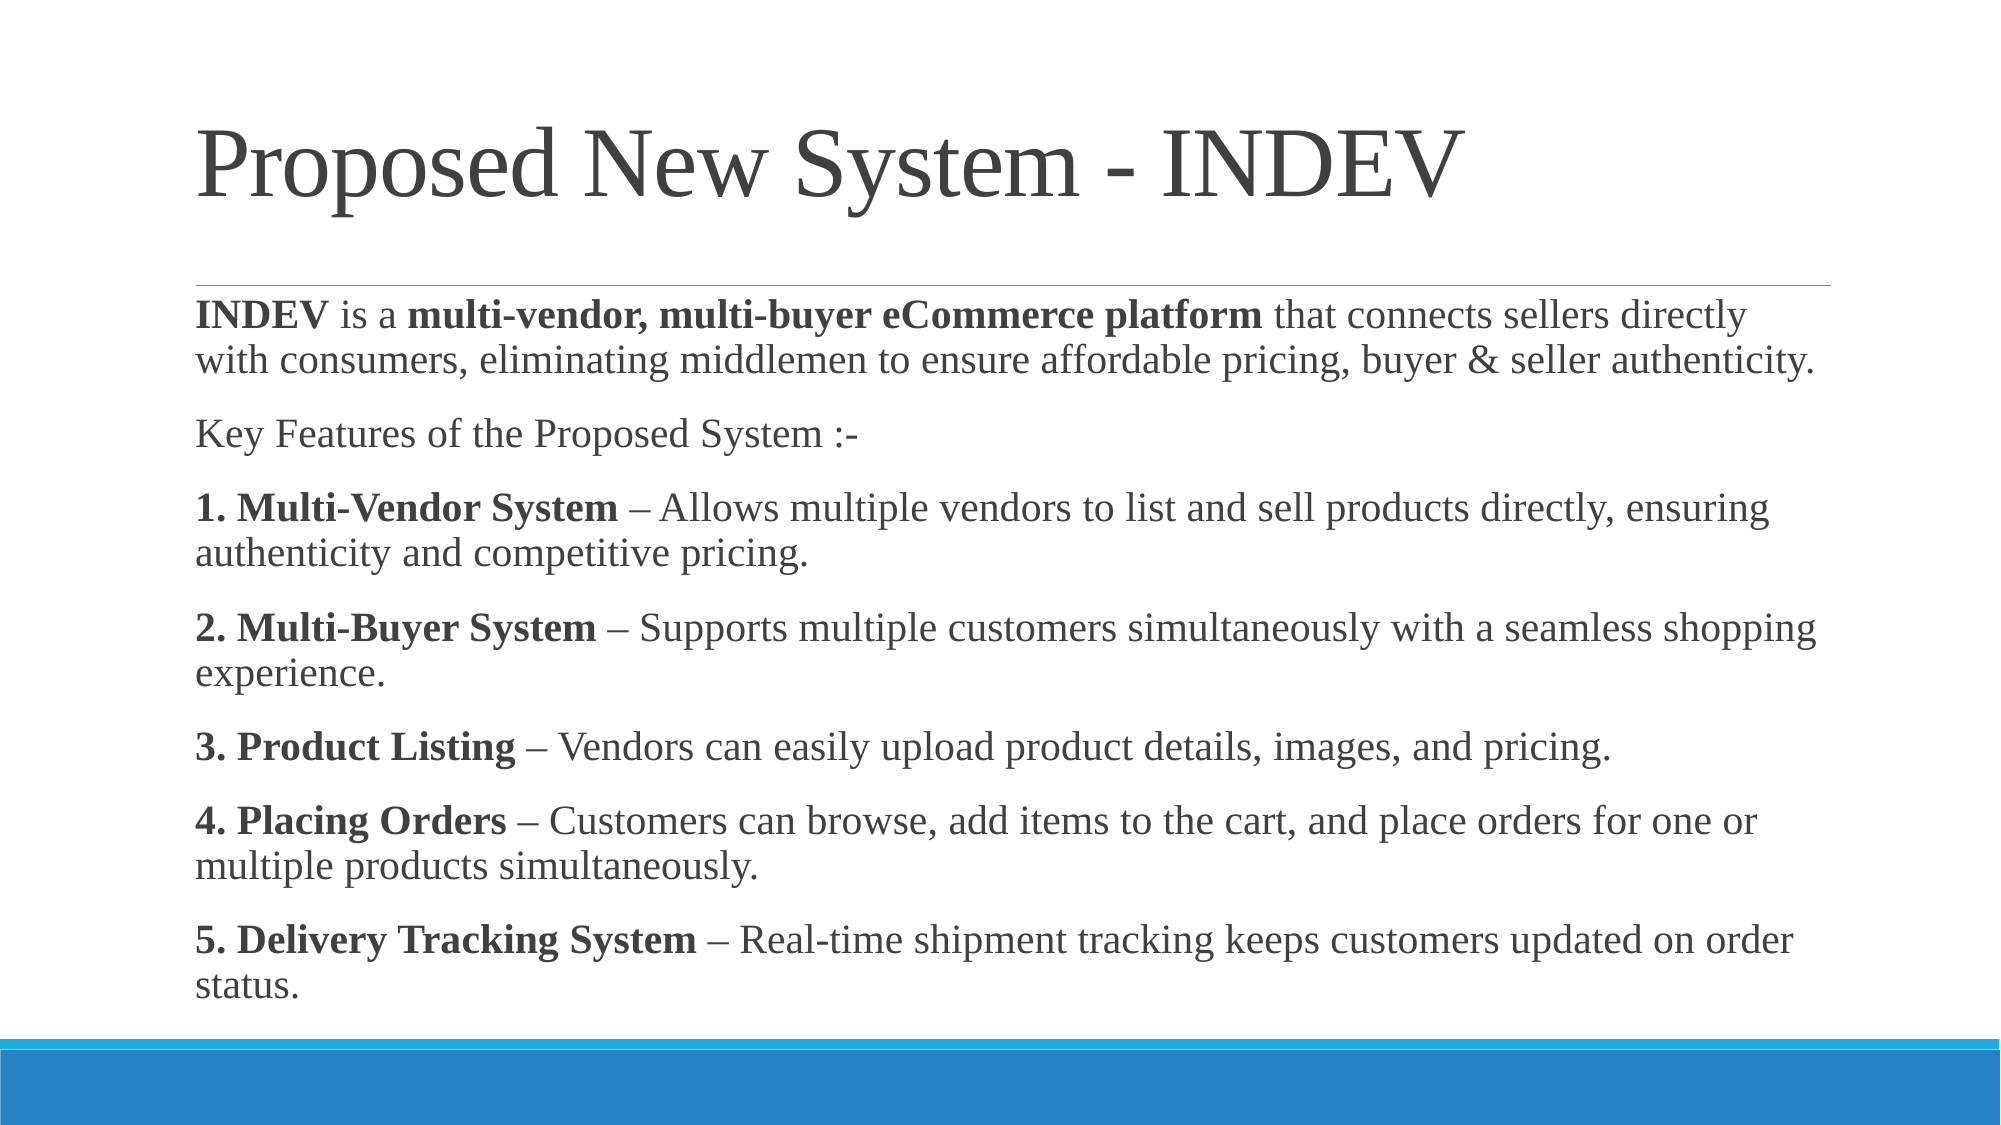

# Proposed New System - INDEV
INDEV is a multi-vendor, multi-buyer eCommerce platform that connects sellers directly with consumers, eliminating middlemen to ensure affordable pricing, buyer & seller authenticity.
Key Features of the Proposed System :-
1. Multi-Vendor System – Allows multiple vendors to list and sell products directly, ensuring authenticity and competitive pricing.
2. Multi-Buyer System – Supports multiple customers simultaneously with a seamless shopping experience.
3. Product Listing – Vendors can easily upload product details, images, and pricing.
4. Placing Orders – Customers can browse, add items to the cart, and place orders for one or multiple products simultaneously.
5. Delivery Tracking System – Real-time shipment tracking keeps customers updated on order status.